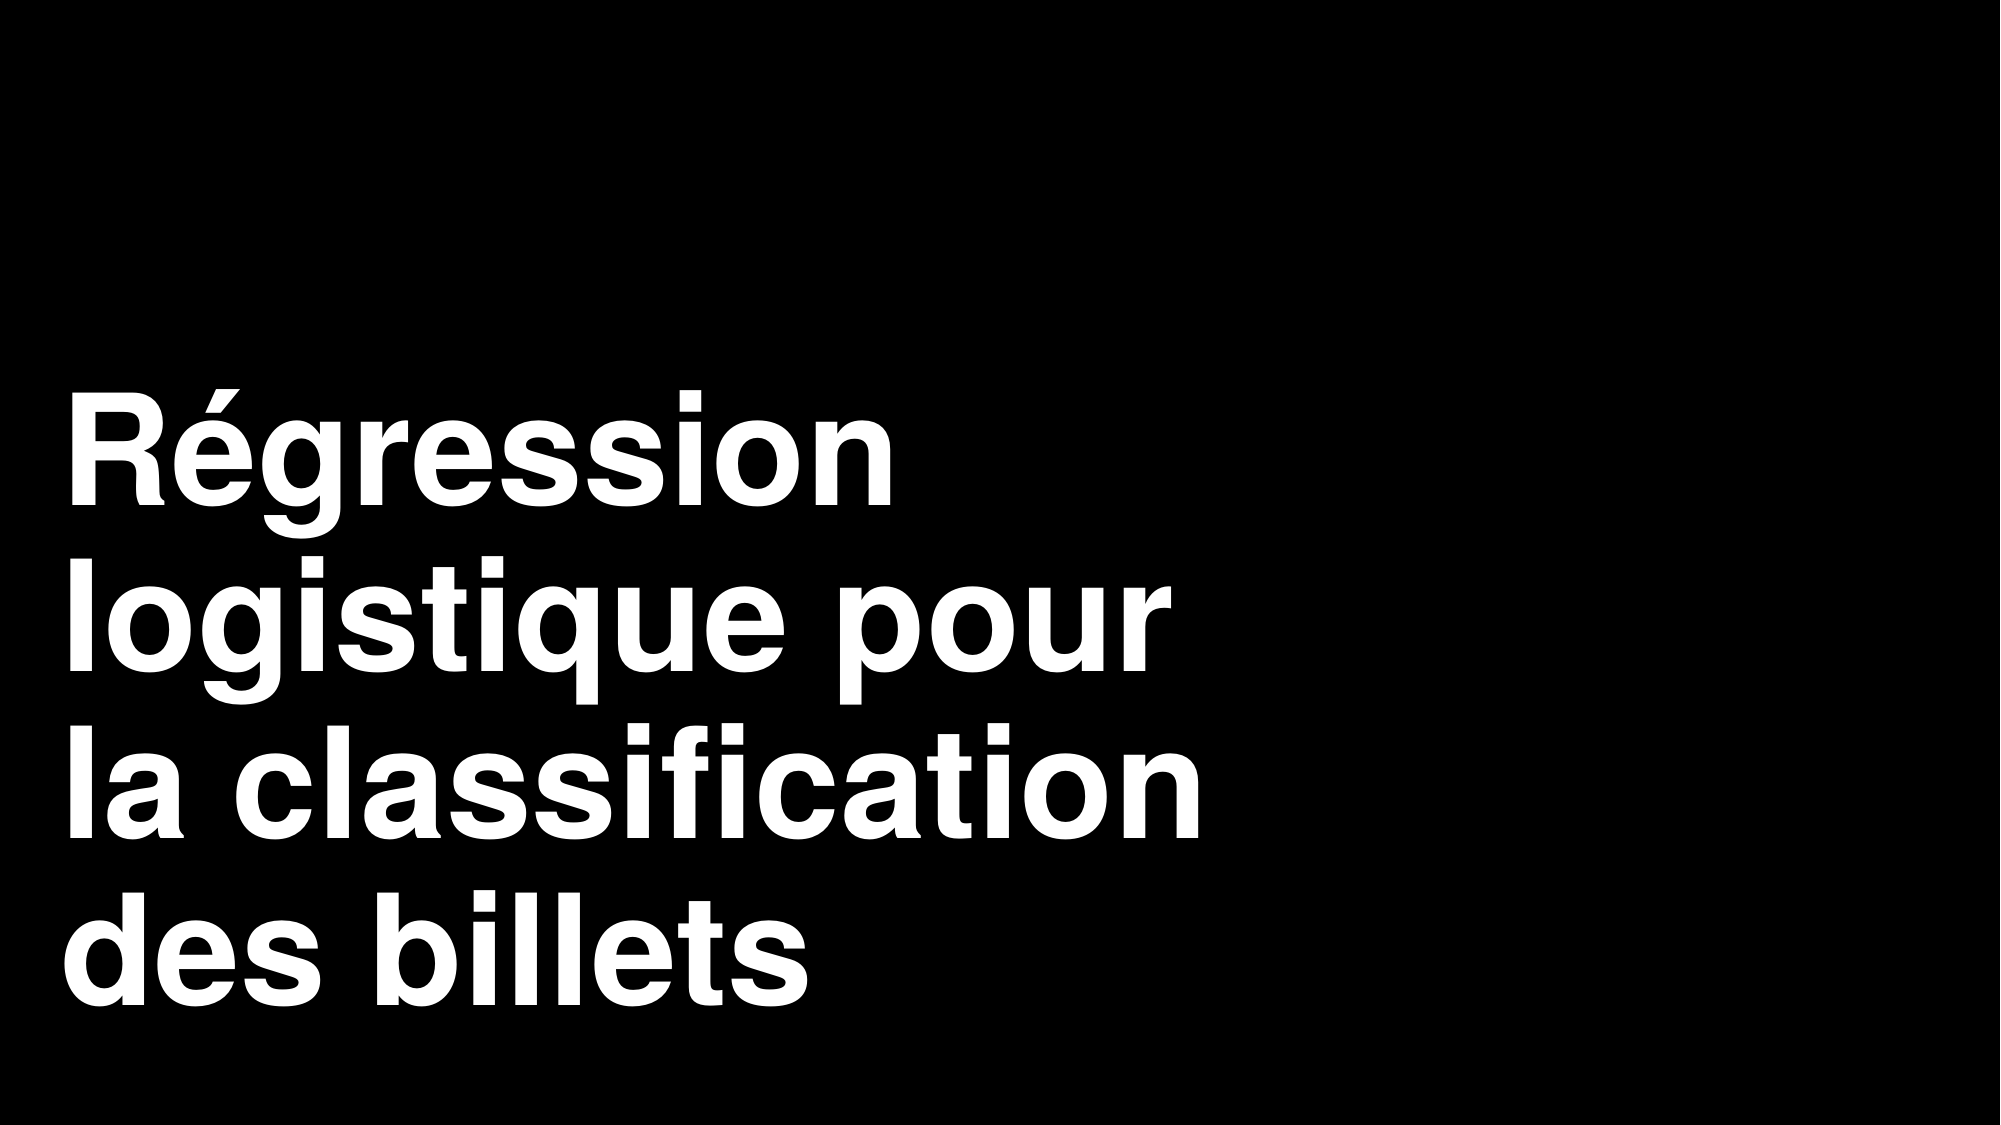

# Régression logistique pour la classification des billets